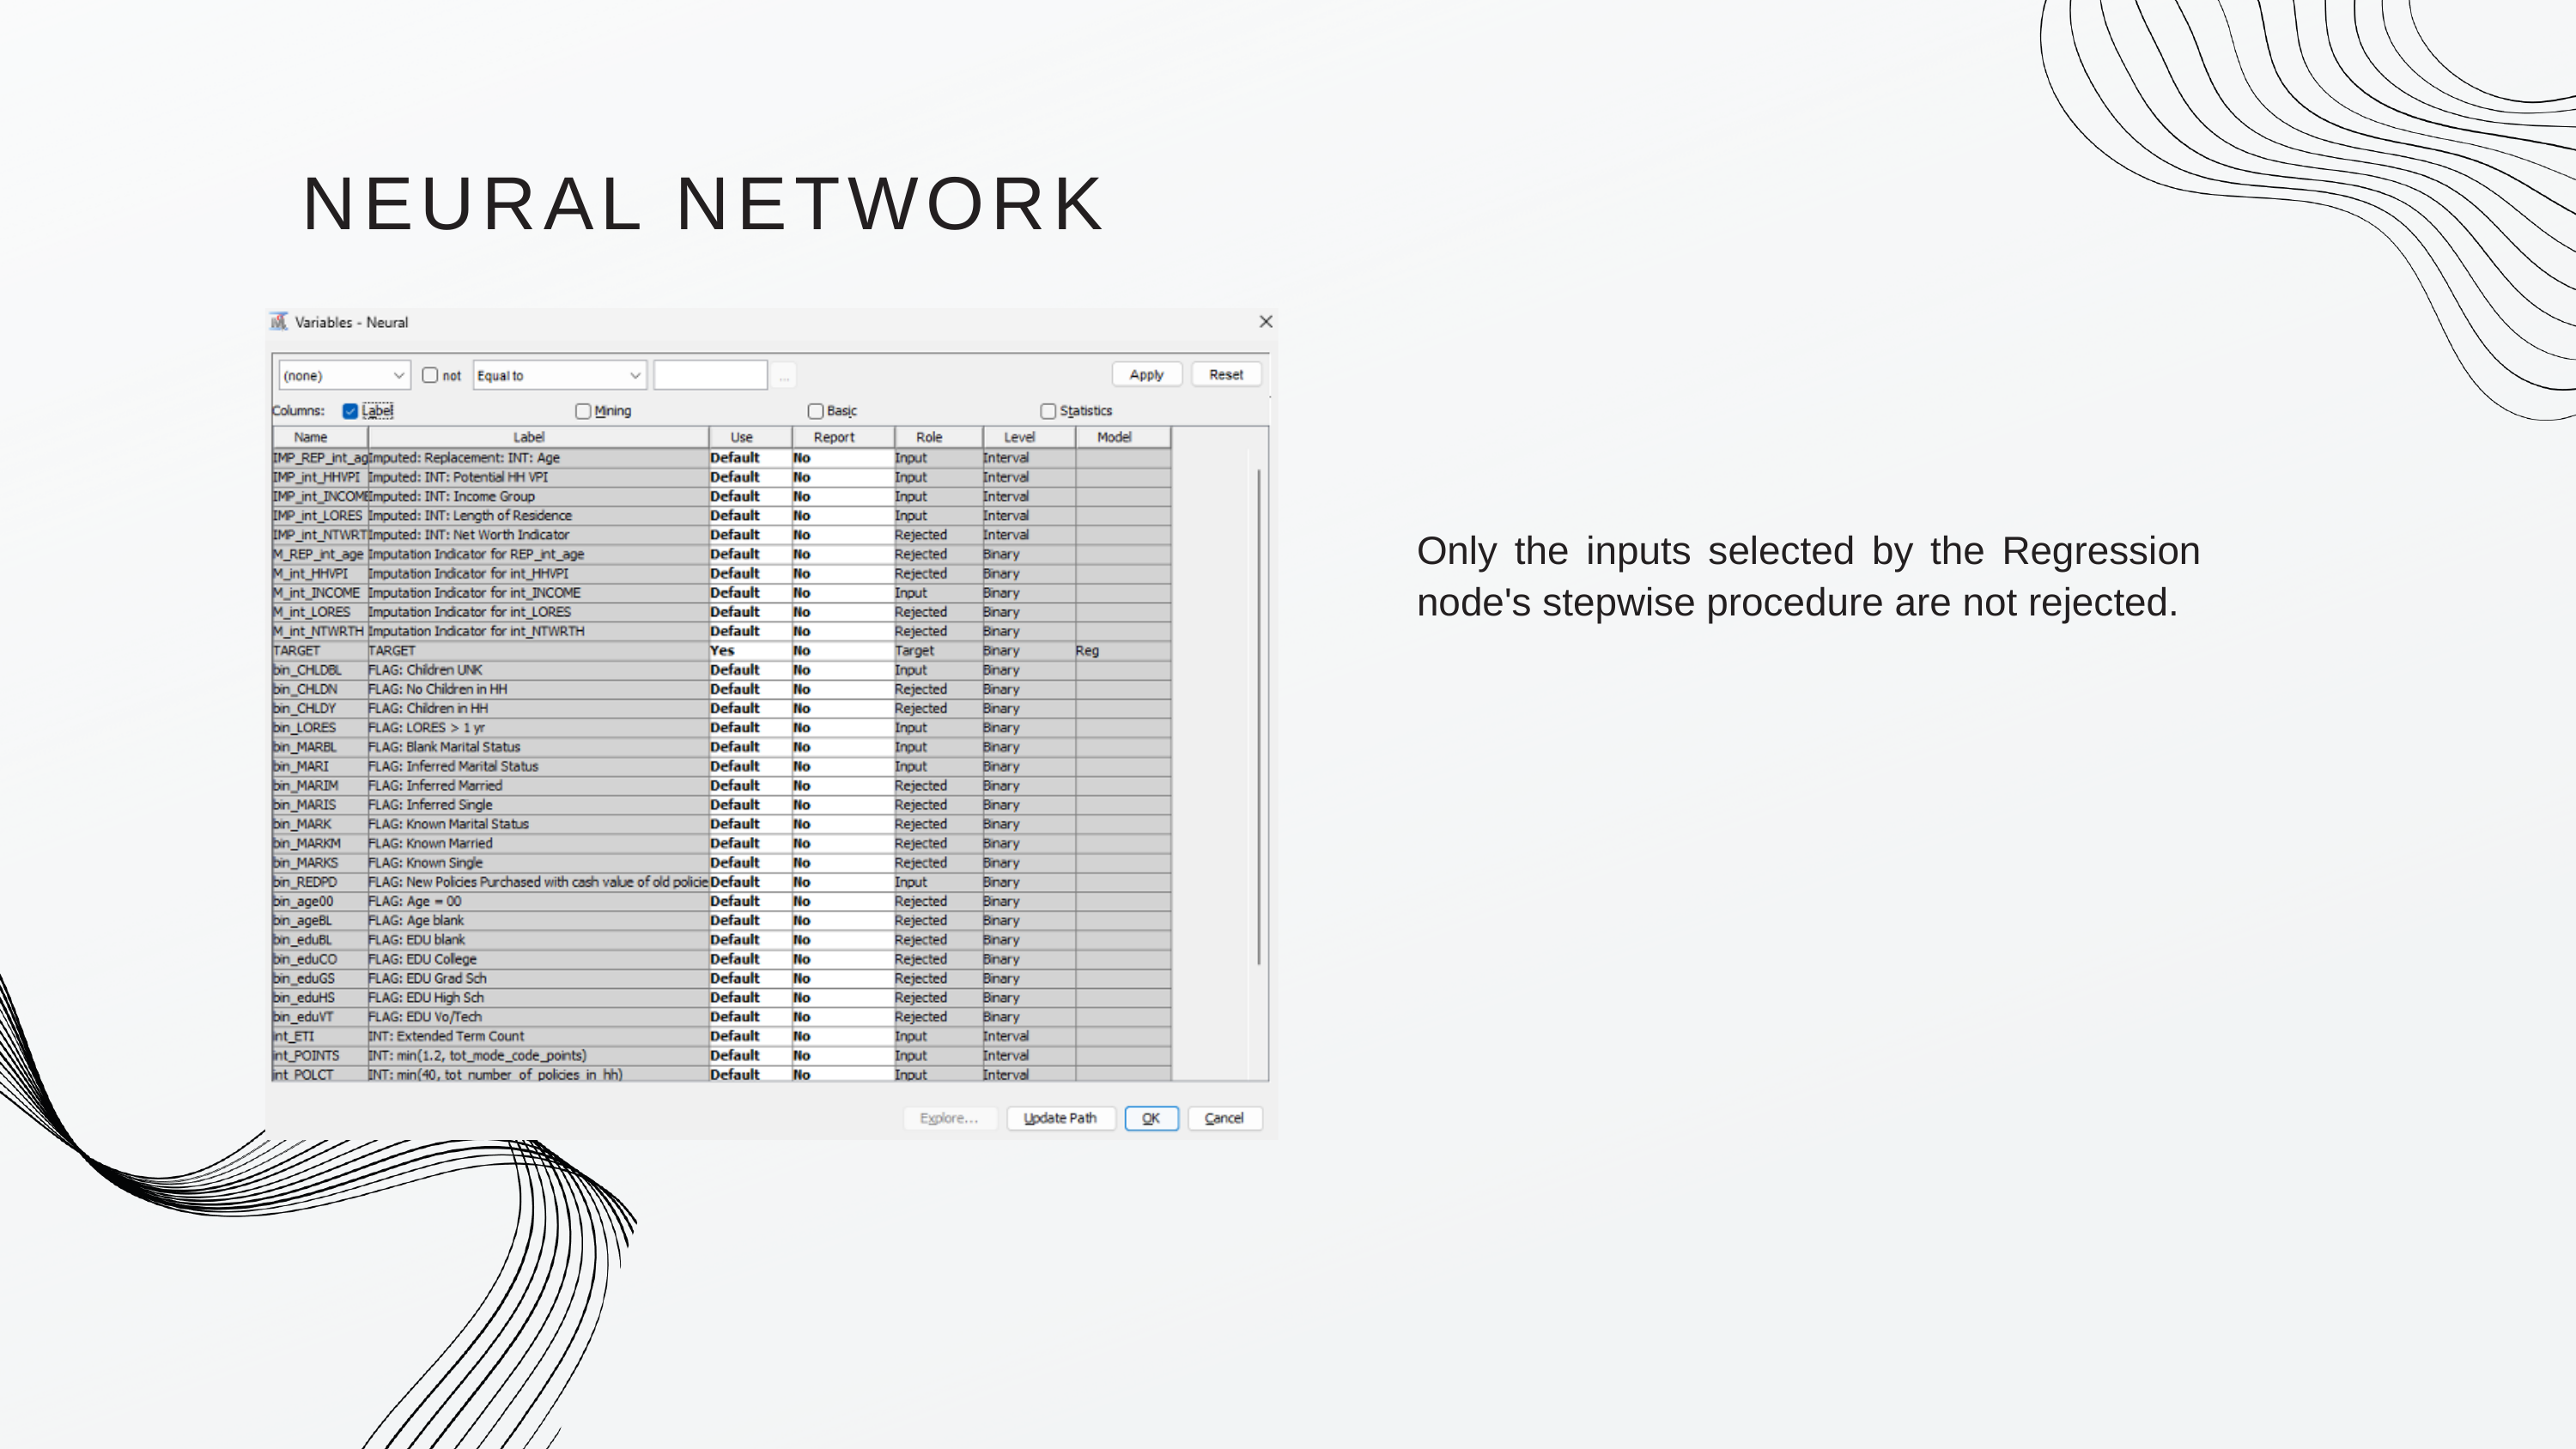

NEURAL NETWORK

Only the inputs selected by the Regression node's stepwise procedure are not rejected.